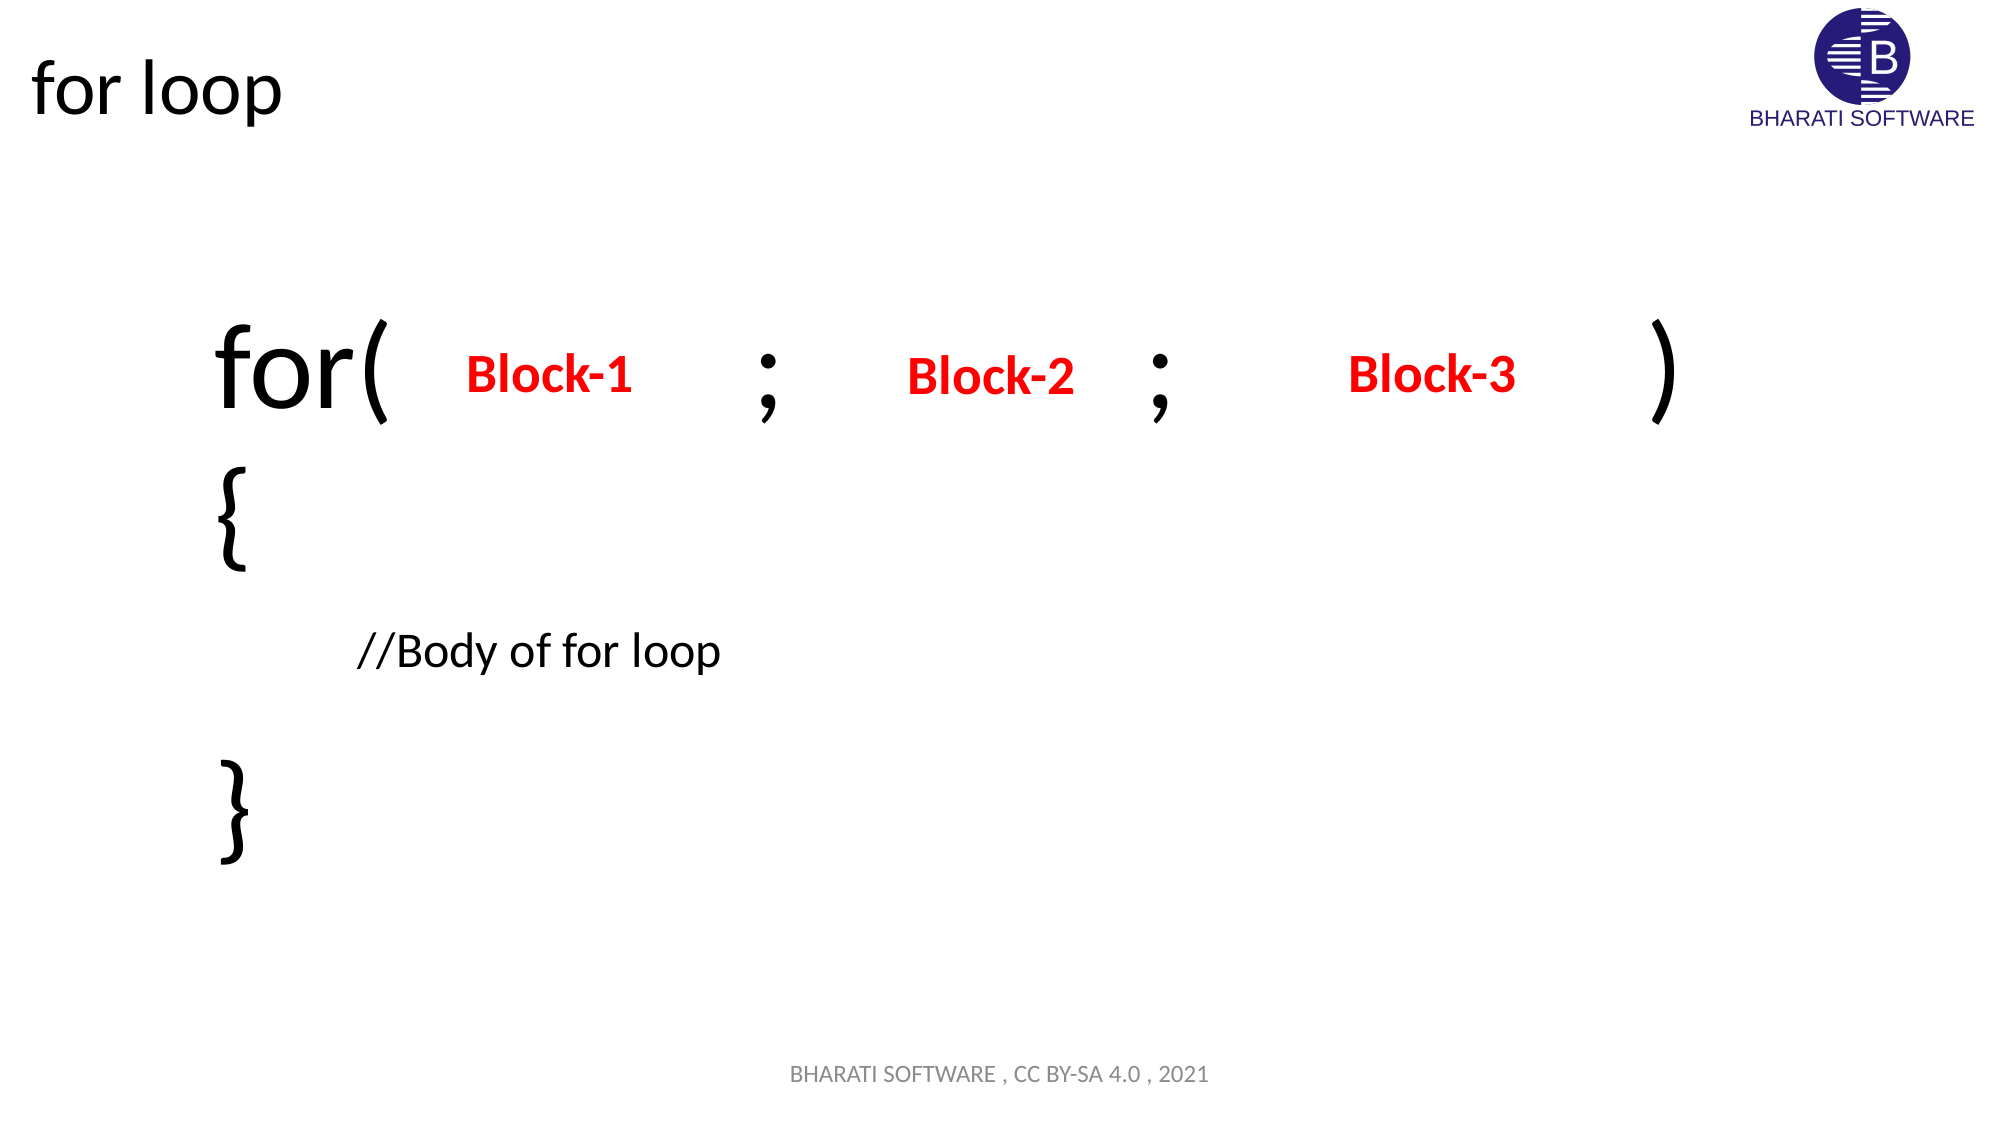

# for loop
for(             ;             ;                 )
{

}
Block-1
Block-3
Block-2
//Body of for loop
BHARATI SOFTWARE , CC BY-SA 4.0 , 2021